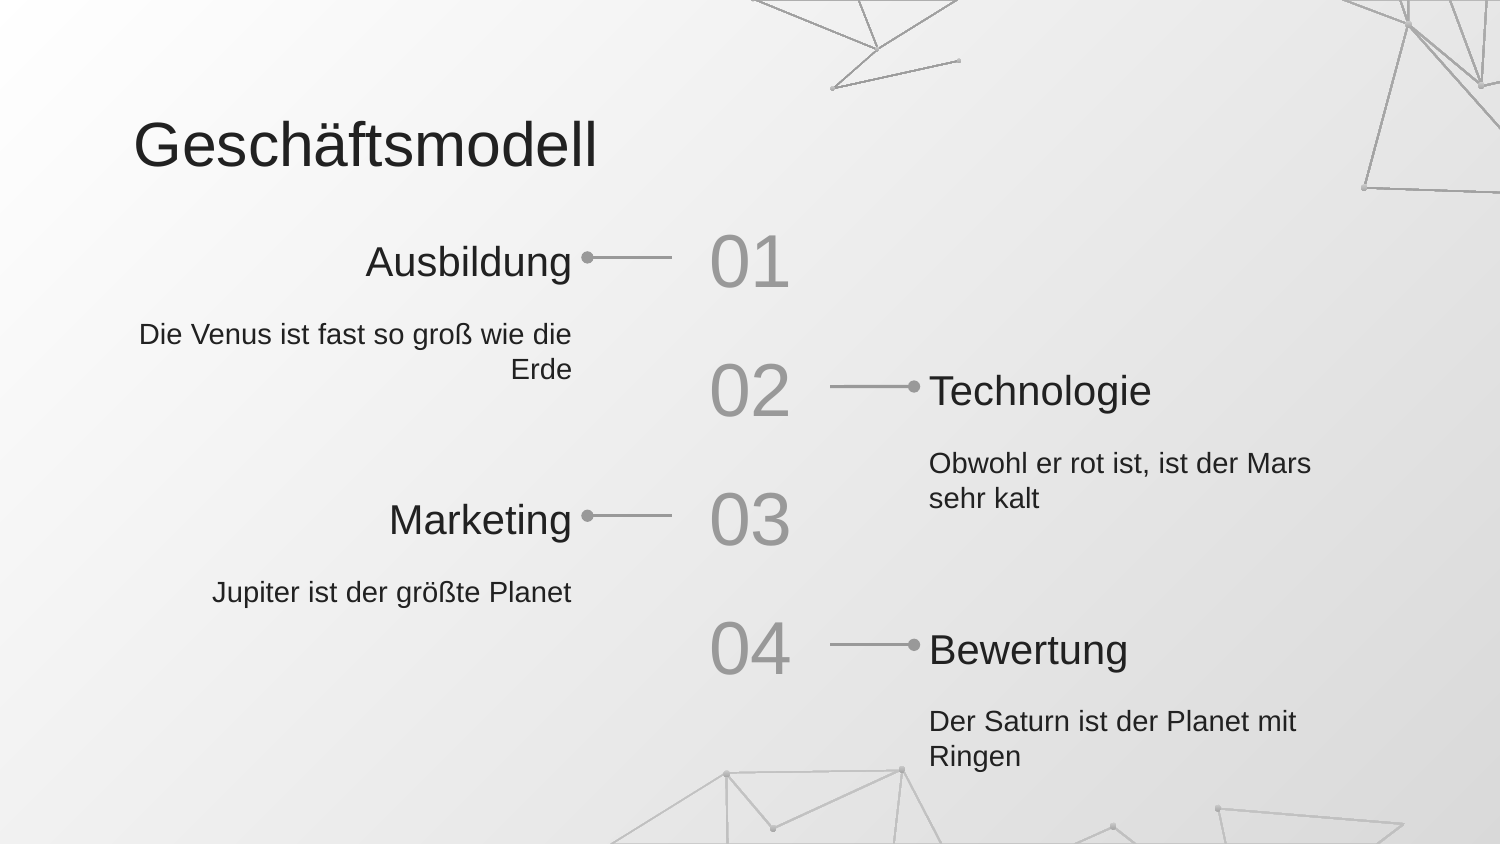

# Geschäftsmodell
Ausbildung
01
Die Venus ist fast so groß wie die Erde
Technologie
02
Obwohl er rot ist, ist der Mars sehr kalt
Marketing
03
Jupiter ist der größte Planet
Bewertung
04
Der Saturn ist der Planet mit Ringen